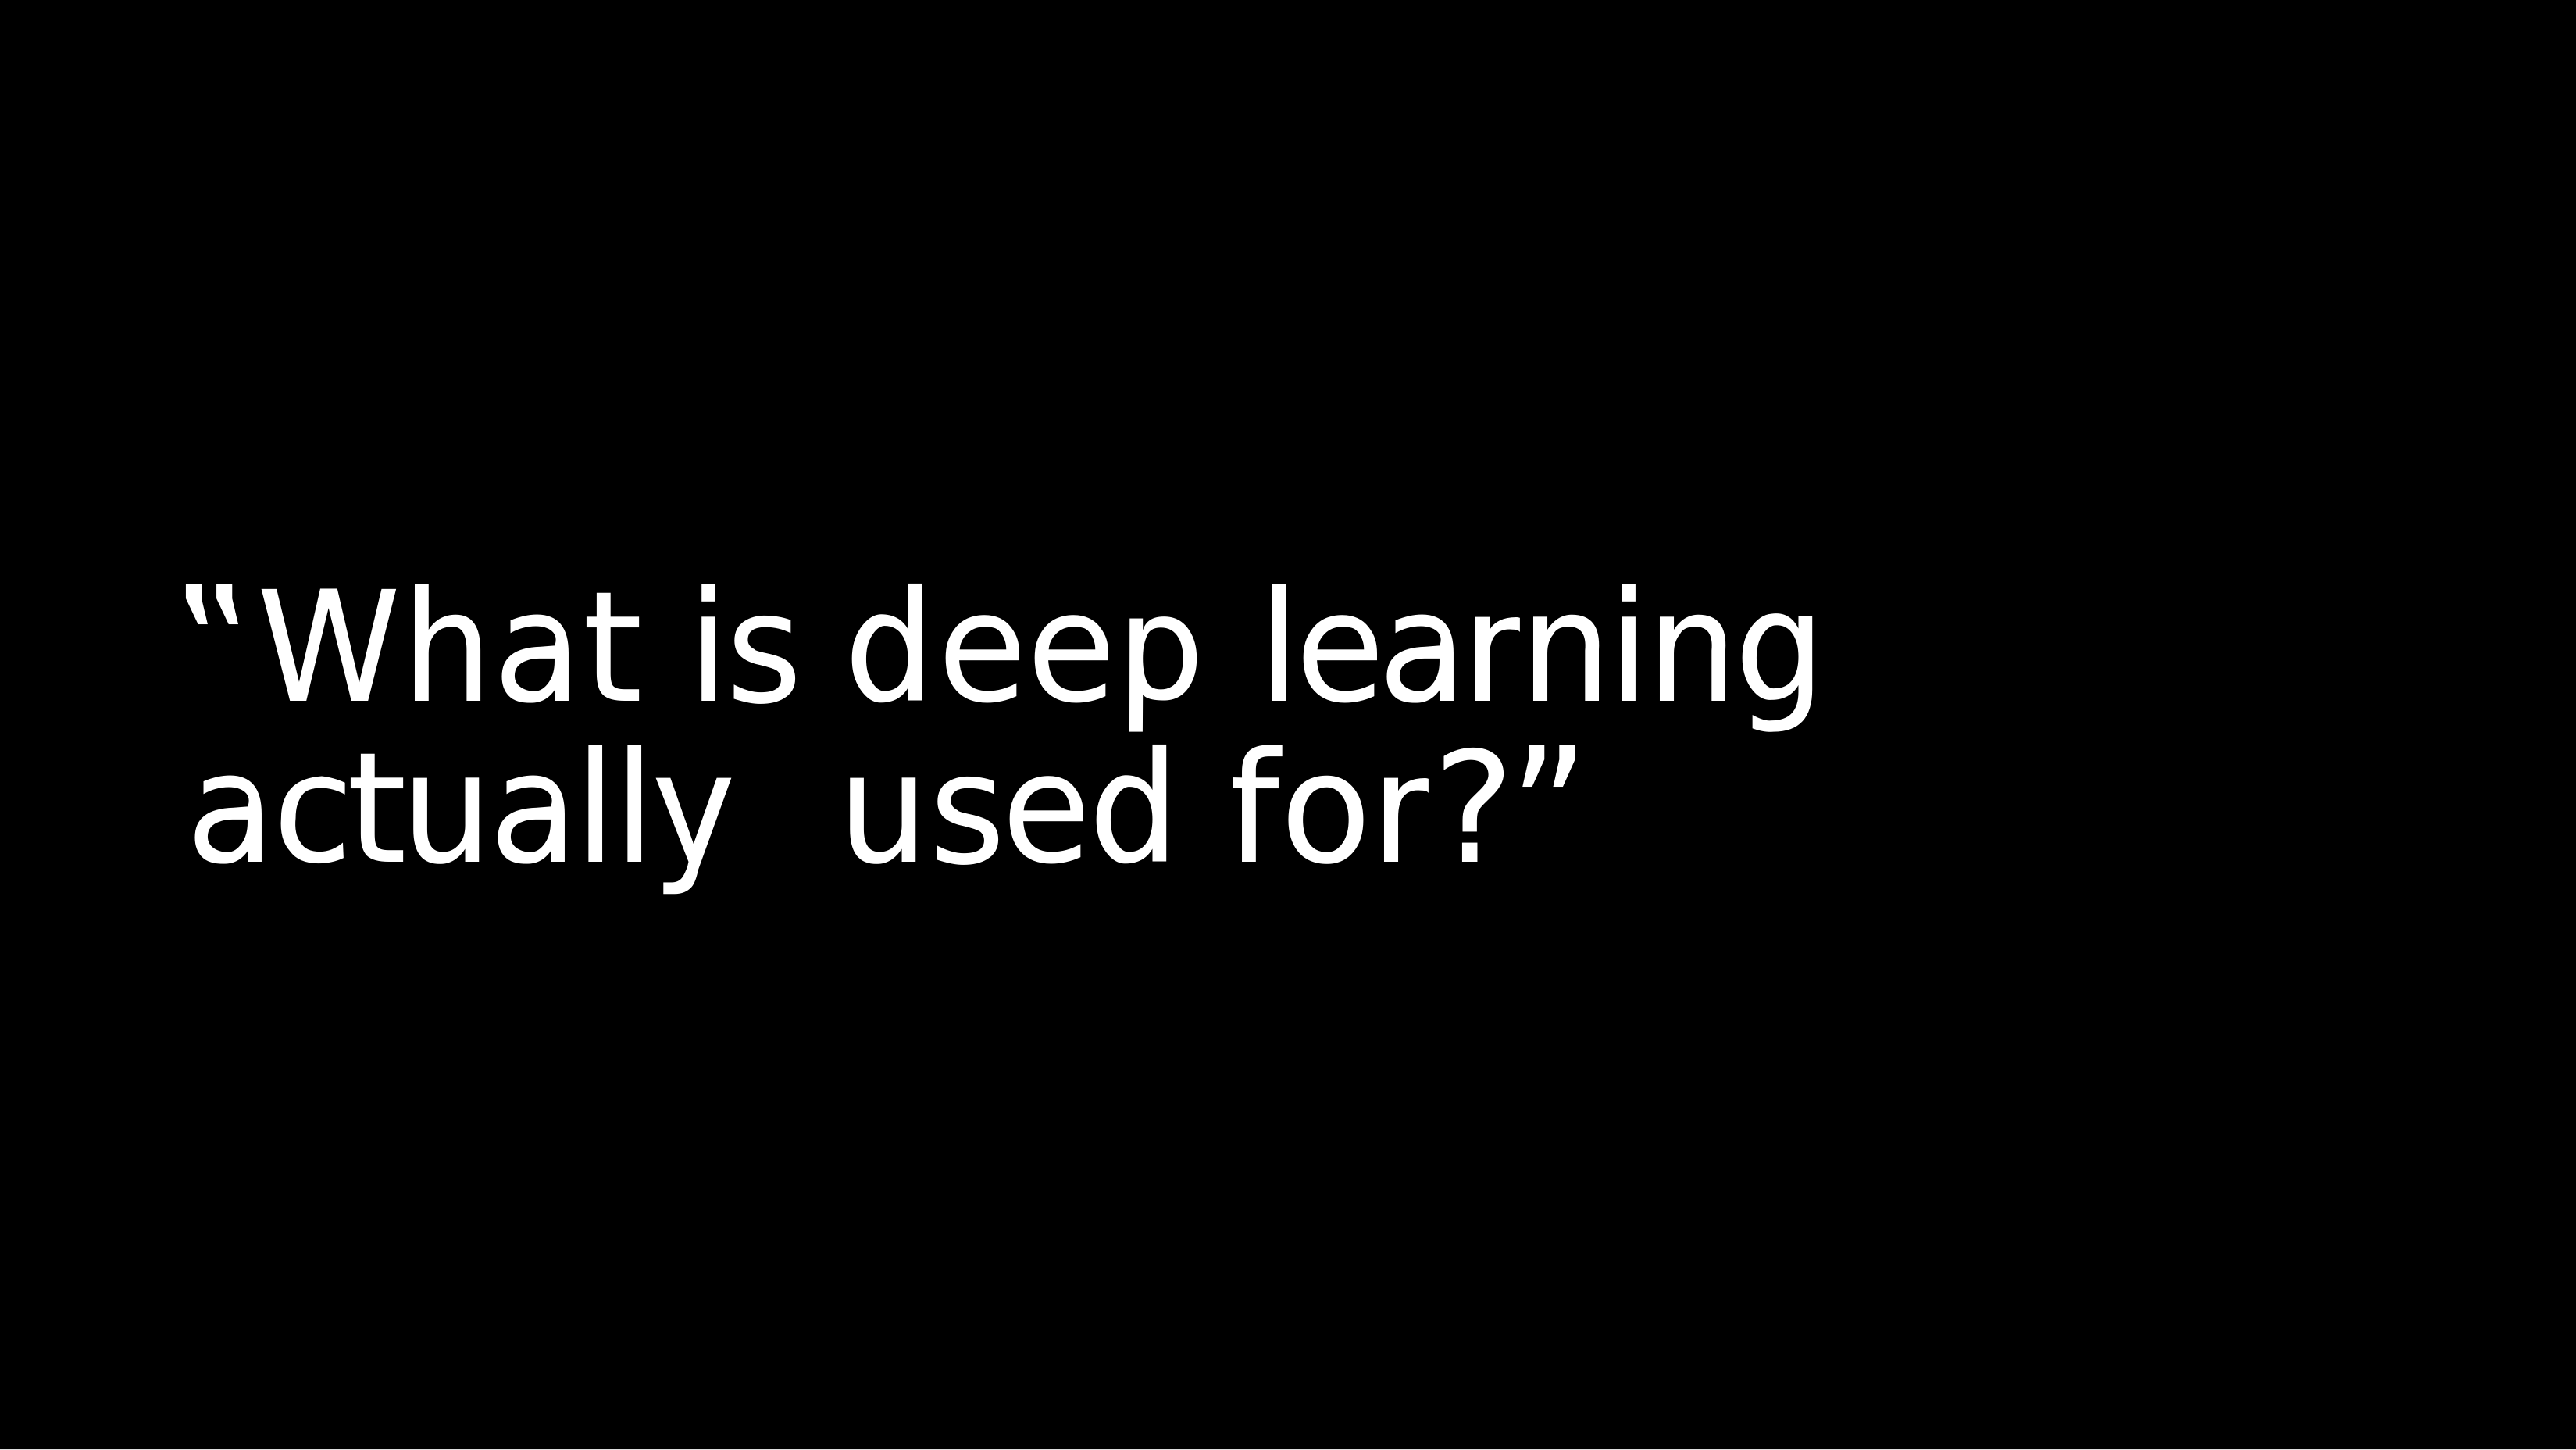

# “What is deep learning actually  used for?”